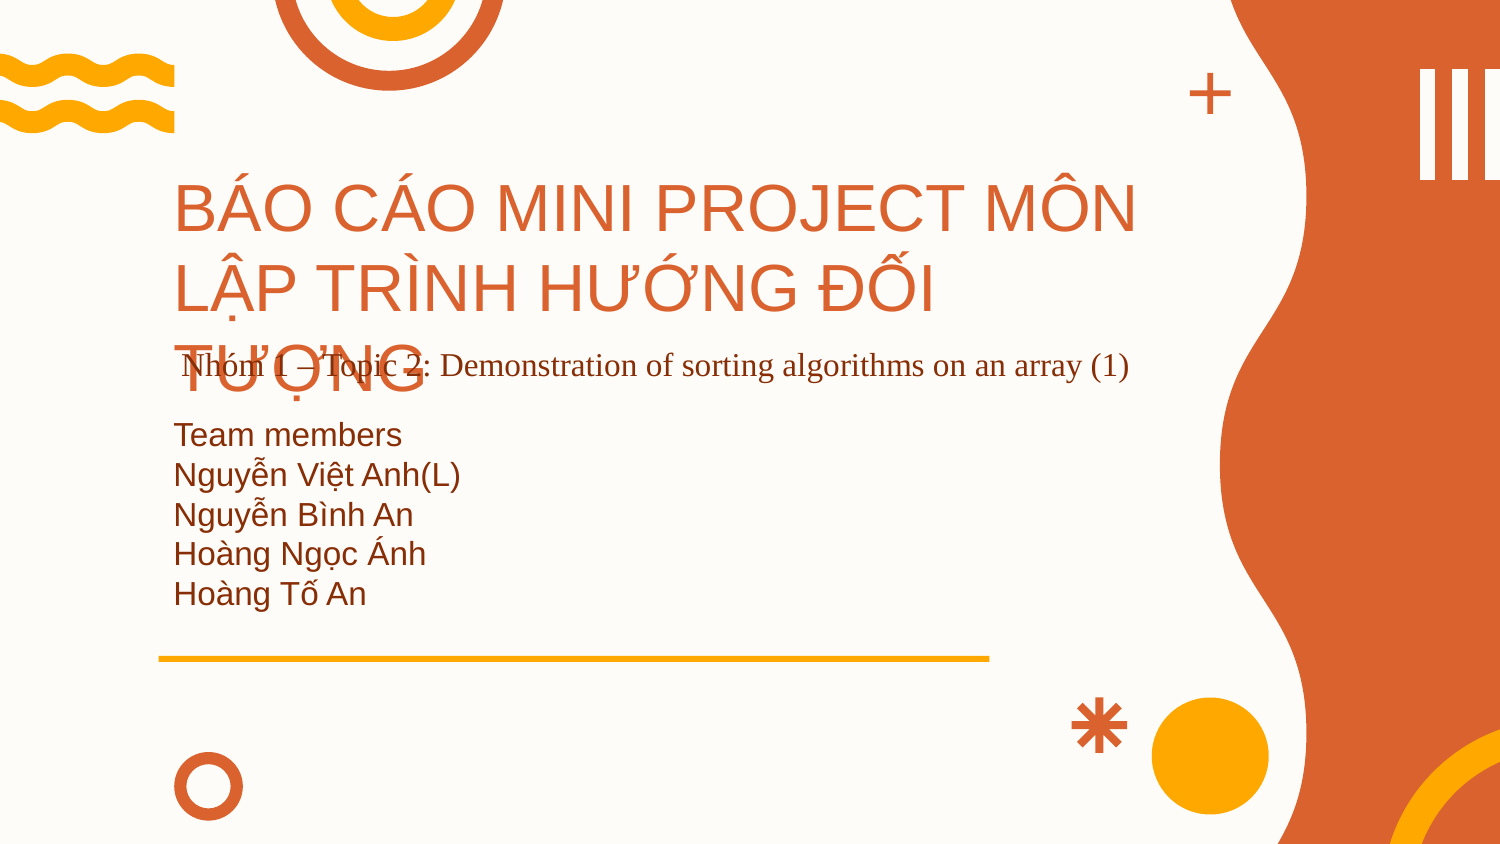

# BÁO CÁO MINI PROJECT MÔN LẬP TRÌNH HƯỚNG ĐỐI TƯỢNG
Nhóm 1 – Topic 2: Demonstration of sorting algorithms on an array (1)
Team members
Nguyễn Việt Anh(L)
Nguyễn Bình An
Hoàng Ngọc Ánh
Hoàng Tố An